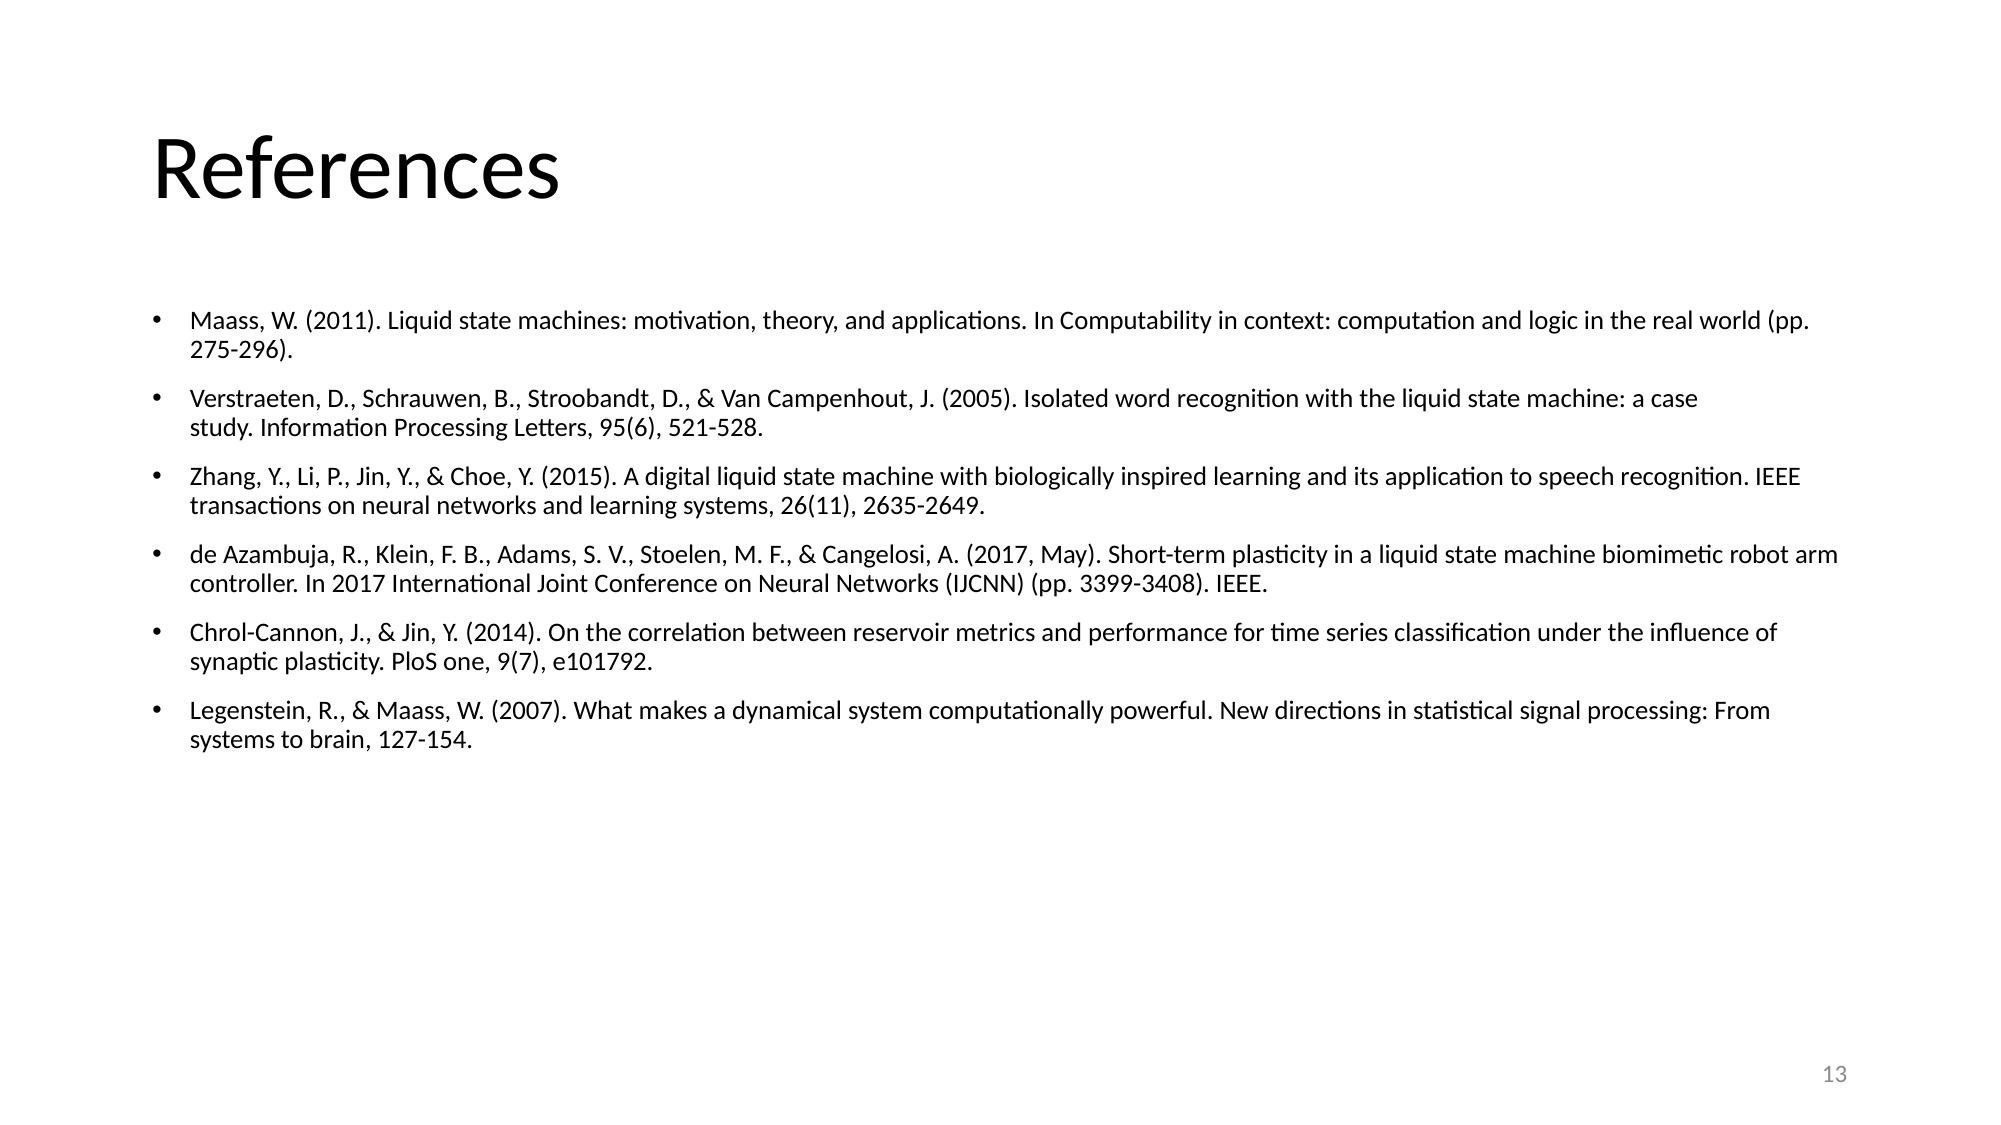

# References
Maass, W. (2011). Liquid state machines: motivation, theory, and applications. In Computability in context: computation and logic in the real world (pp. 275-296).
Verstraeten, D., Schrauwen, B., Stroobandt, D., & Van Campenhout, J. (2005). Isolated word recognition with the liquid state machine: a case study. Information Processing Letters, 95(6), 521-528.
Zhang, Y., Li, P., Jin, Y., & Choe, Y. (2015). A digital liquid state machine with biologically inspired learning and its application to speech recognition. IEEE transactions on neural networks and learning systems, 26(11), 2635-2649.
de Azambuja, R., Klein, F. B., Adams, S. V., Stoelen, M. F., & Cangelosi, A. (2017, May). Short-term plasticity in a liquid state machine biomimetic robot arm controller. In 2017 International Joint Conference on Neural Networks (IJCNN) (pp. 3399-3408). IEEE.
Chrol-Cannon, J., & Jin, Y. (2014). On the correlation between reservoir metrics and performance for time series classification under the influence of synaptic plasticity. PloS one, 9(7), e101792.
Legenstein, R., & Maass, W. (2007). What makes a dynamical system computationally powerful. New directions in statistical signal processing: From systems to brain, 127-154.

13